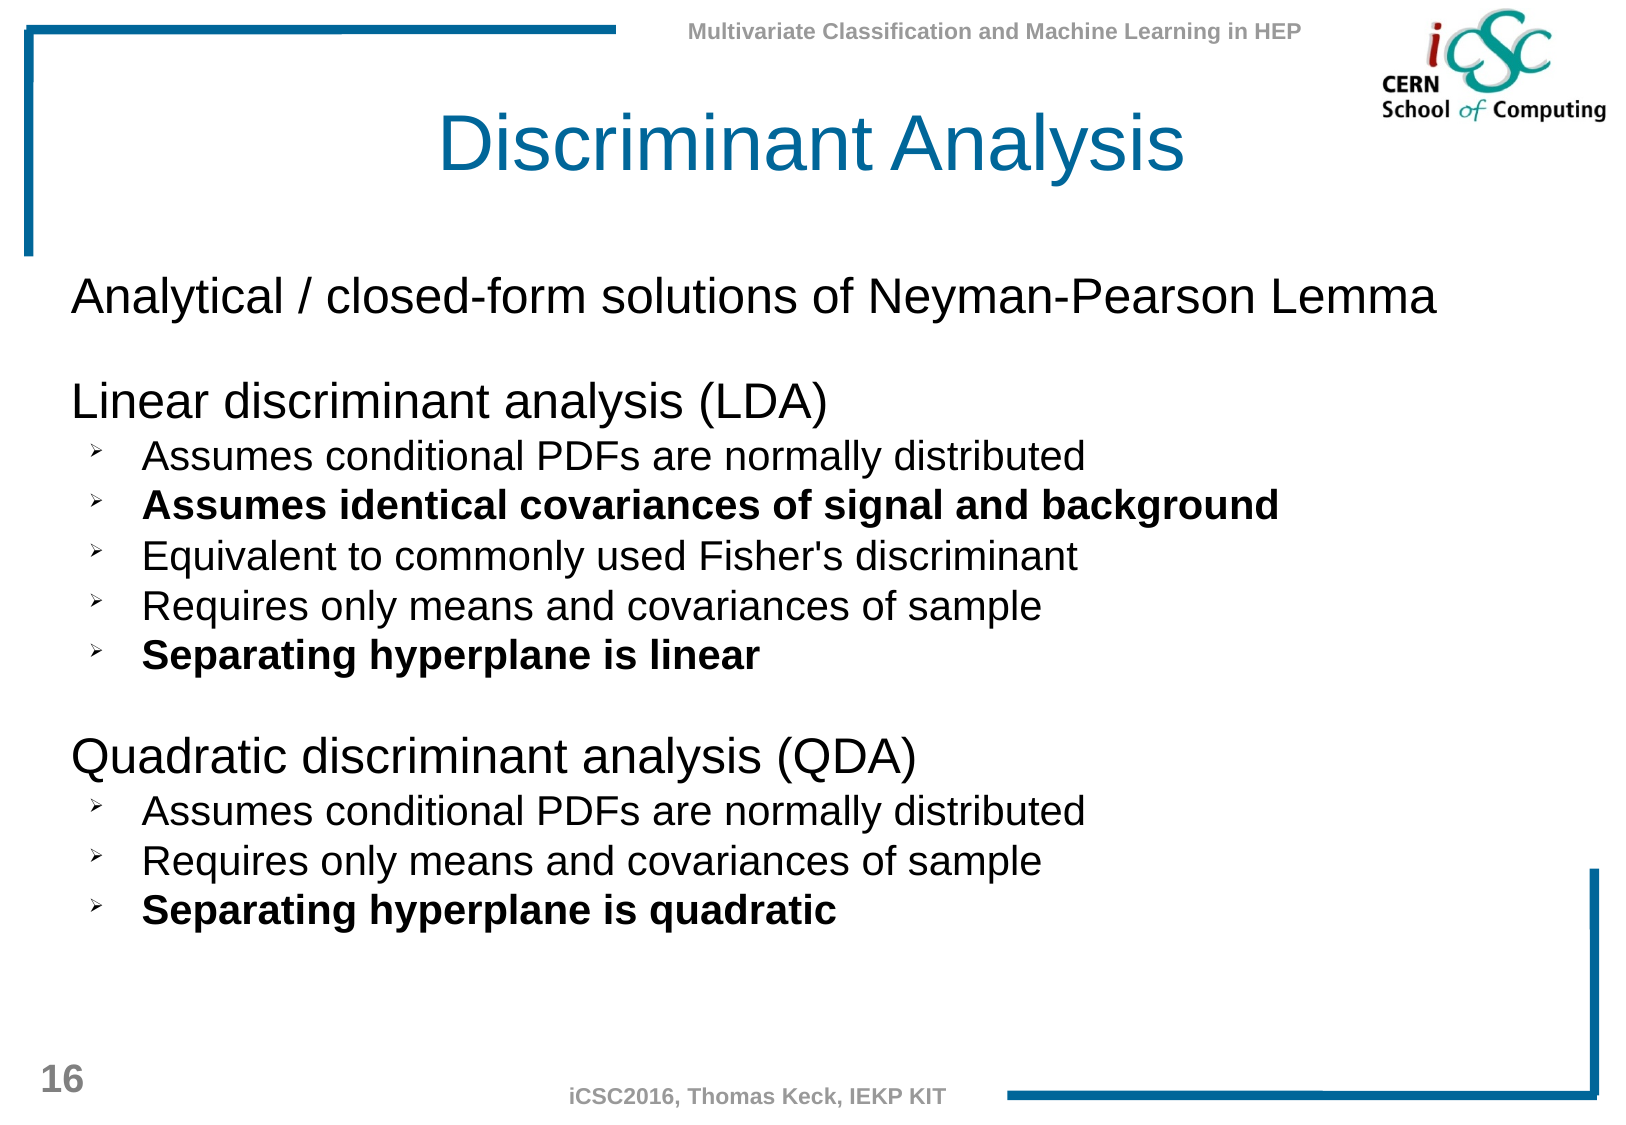

Discriminant Analysis

Analytical / closed-form solutions of Neyman-Pearson Lemma

Linear discriminant analysis (LDA)
Assumes conditional PDFs are normally distributed
Assumes identical covariances of signal and background
Equivalent to commonly used Fisher's discriminant
Requires only means and covariances of sample
Separating hyperplane is linear

Quadratic discriminant analysis (QDA)
Assumes conditional PDFs are normally distributed
Requires only means and covariances of sample
Separating hyperplane is quadratic